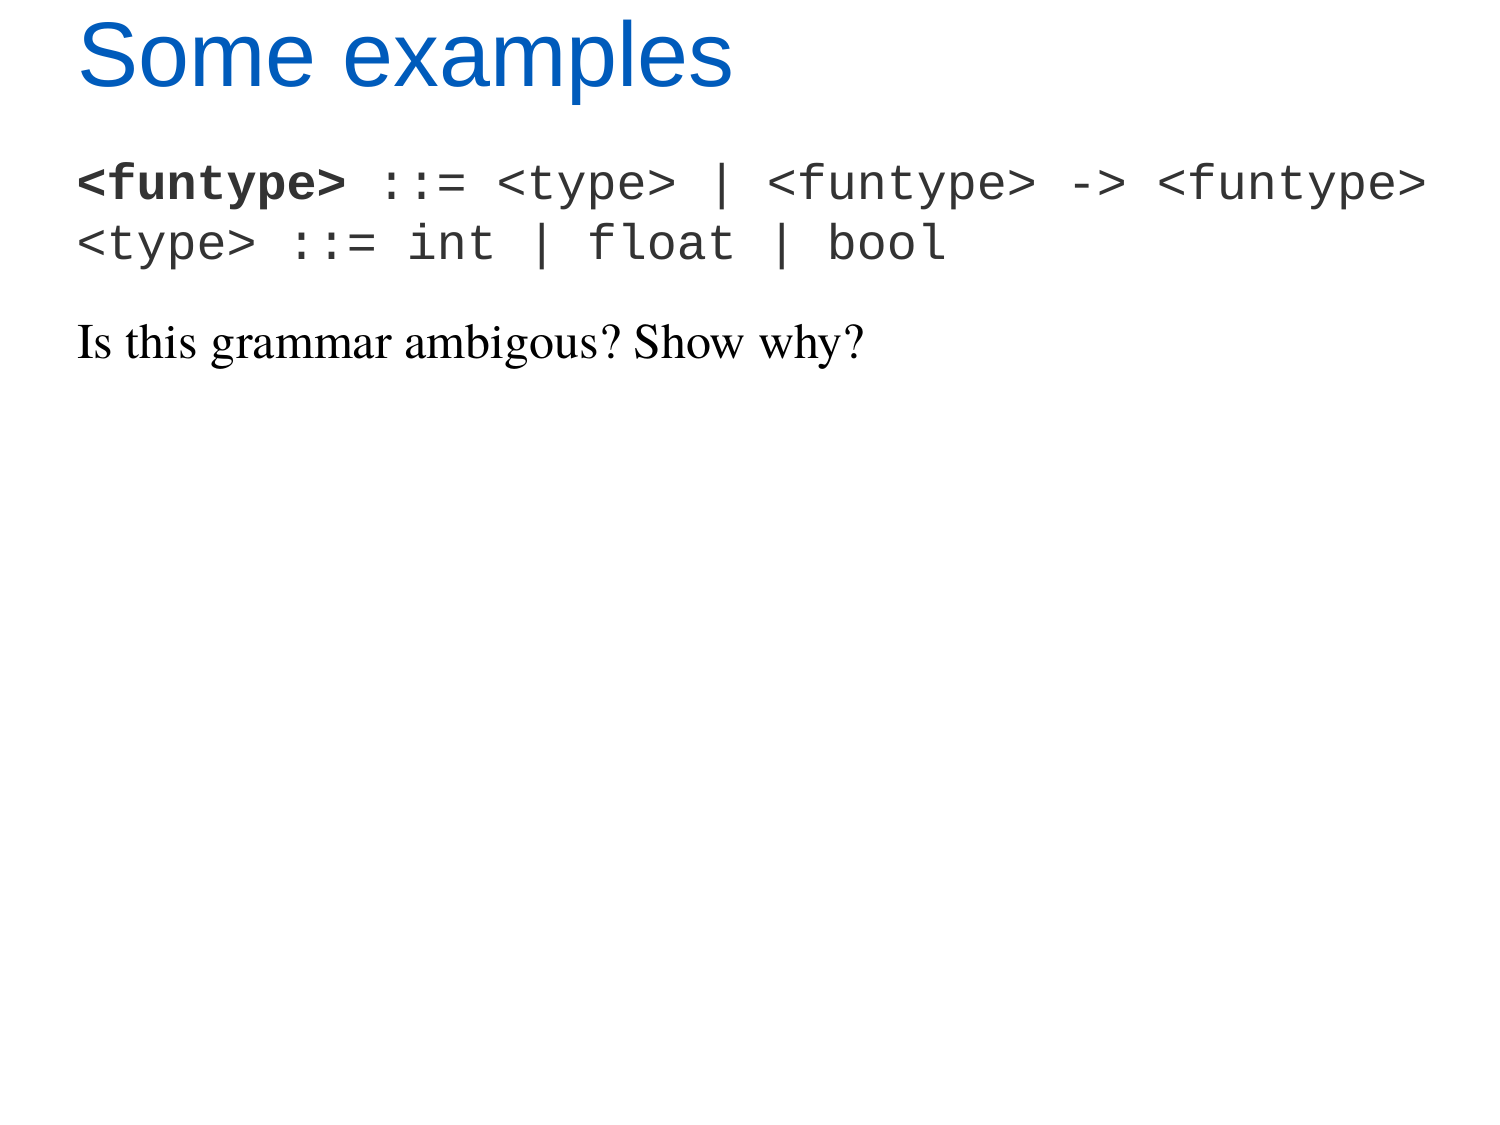

# Some examples
<funtype> ::= <type> | <funtype> -> <funtype>
<type> ::= int | float | bool

Is this grammar ambigous? Show why?